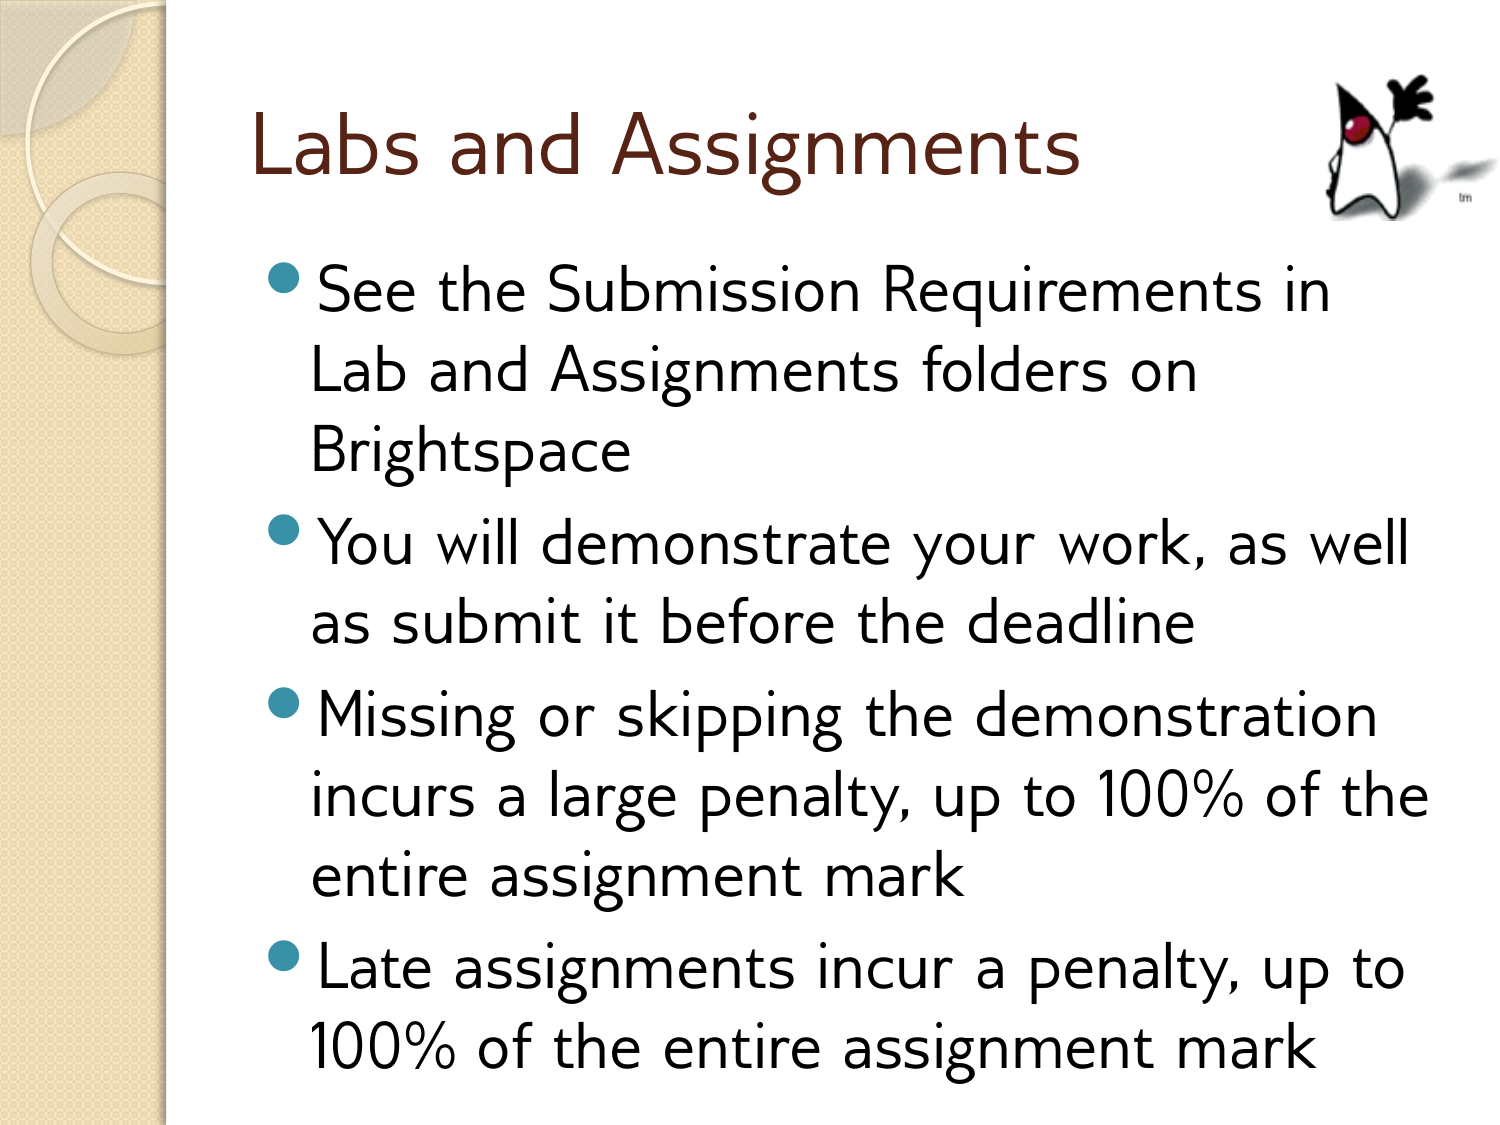

# Labs and Assignments
See the Submission Requirements in Lab and Assignments folders on Brightspace
You will demonstrate your work, as well as submit it before the deadline
Missing or skipping the demonstration incurs a large penalty, up to 100% of the entire assignment mark
Late assignments incur a penalty, up to 100% of the entire assignment mark